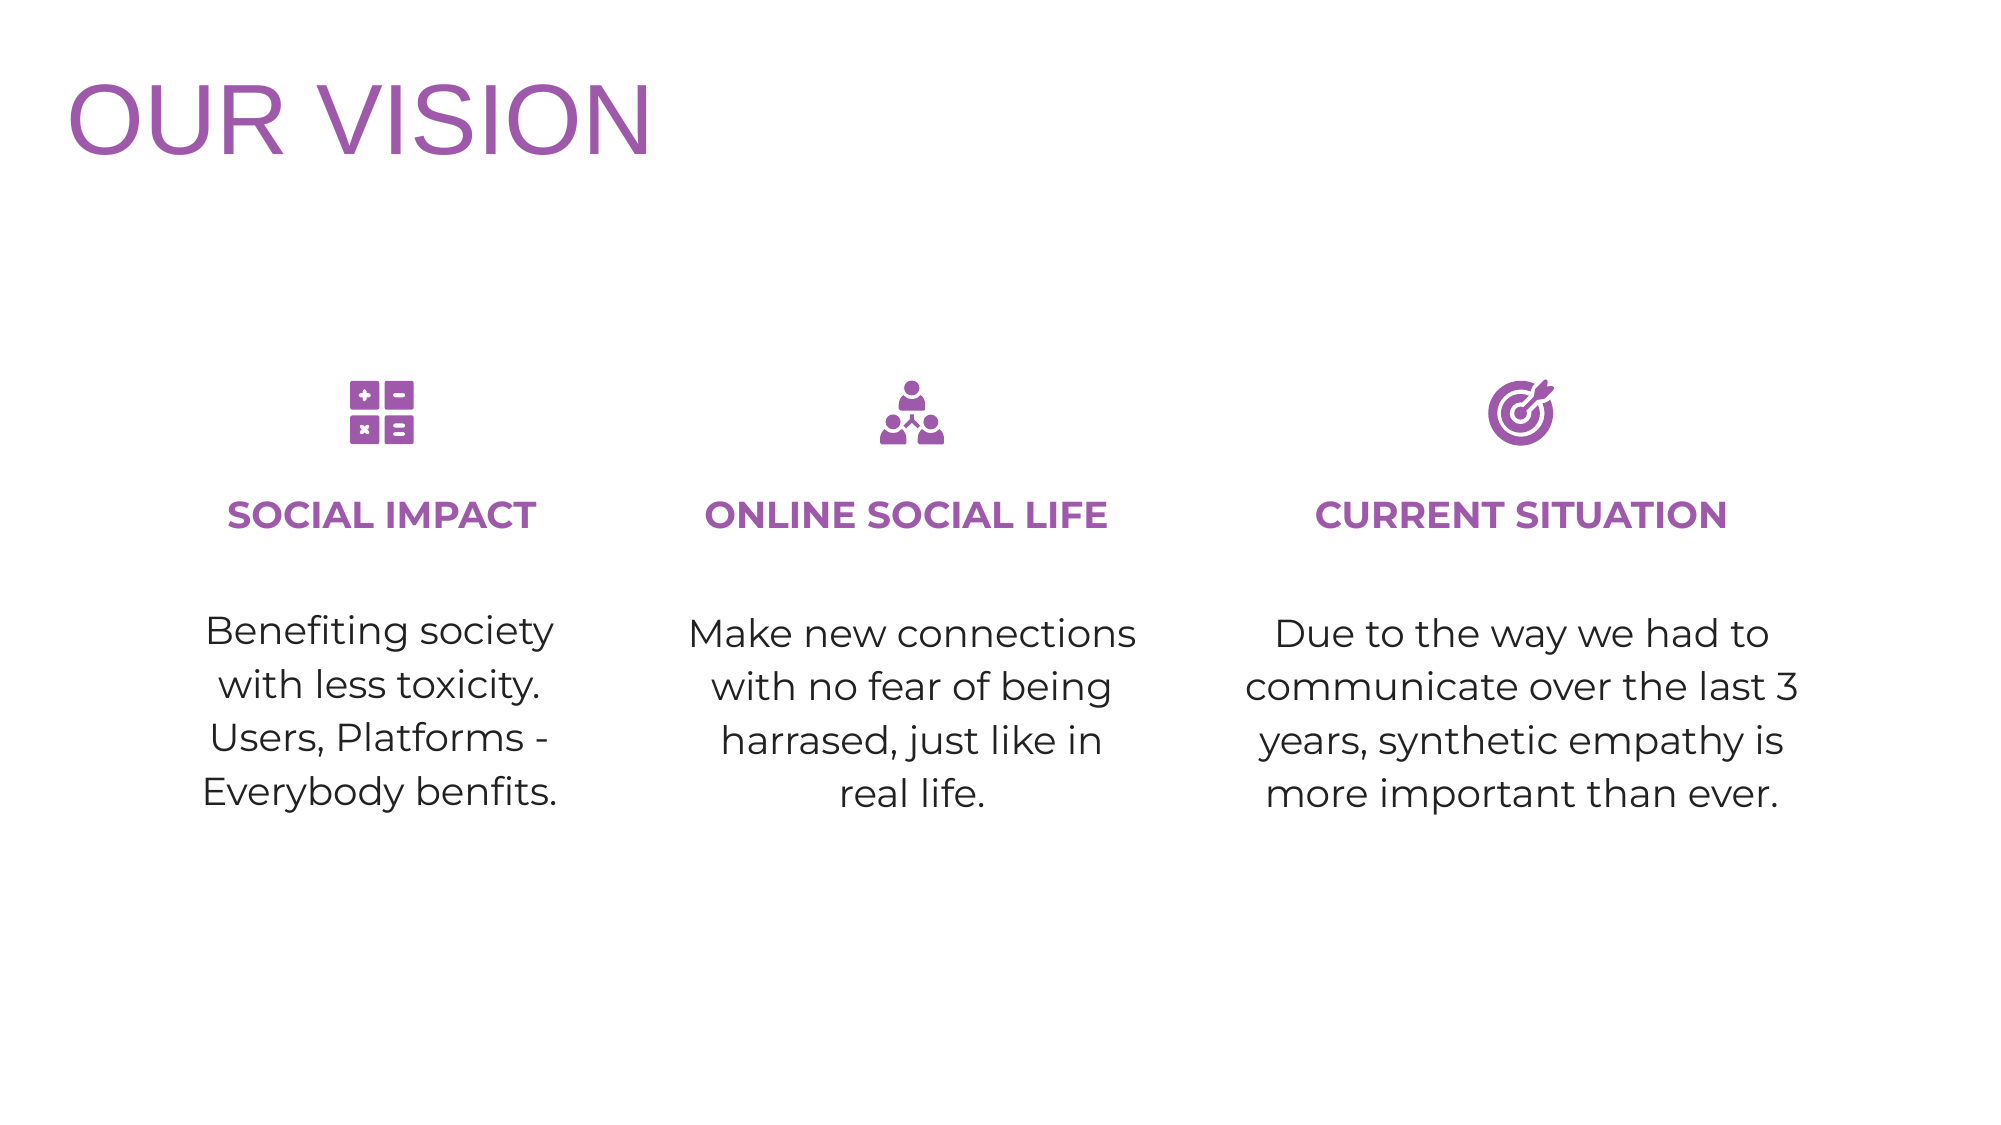

# OUR VISION

SOCIAL IMPACT
ONLINE SOCIAL LIFE
CURRENT SITUATION
Benefiting society with less toxicity. Users, Platforms - Everybody benfits.
Make new connections with no fear of being harrased, just like in real life.
Due to the way we had to communicate over the last 3 years, synthetic empathy is more important than ever.